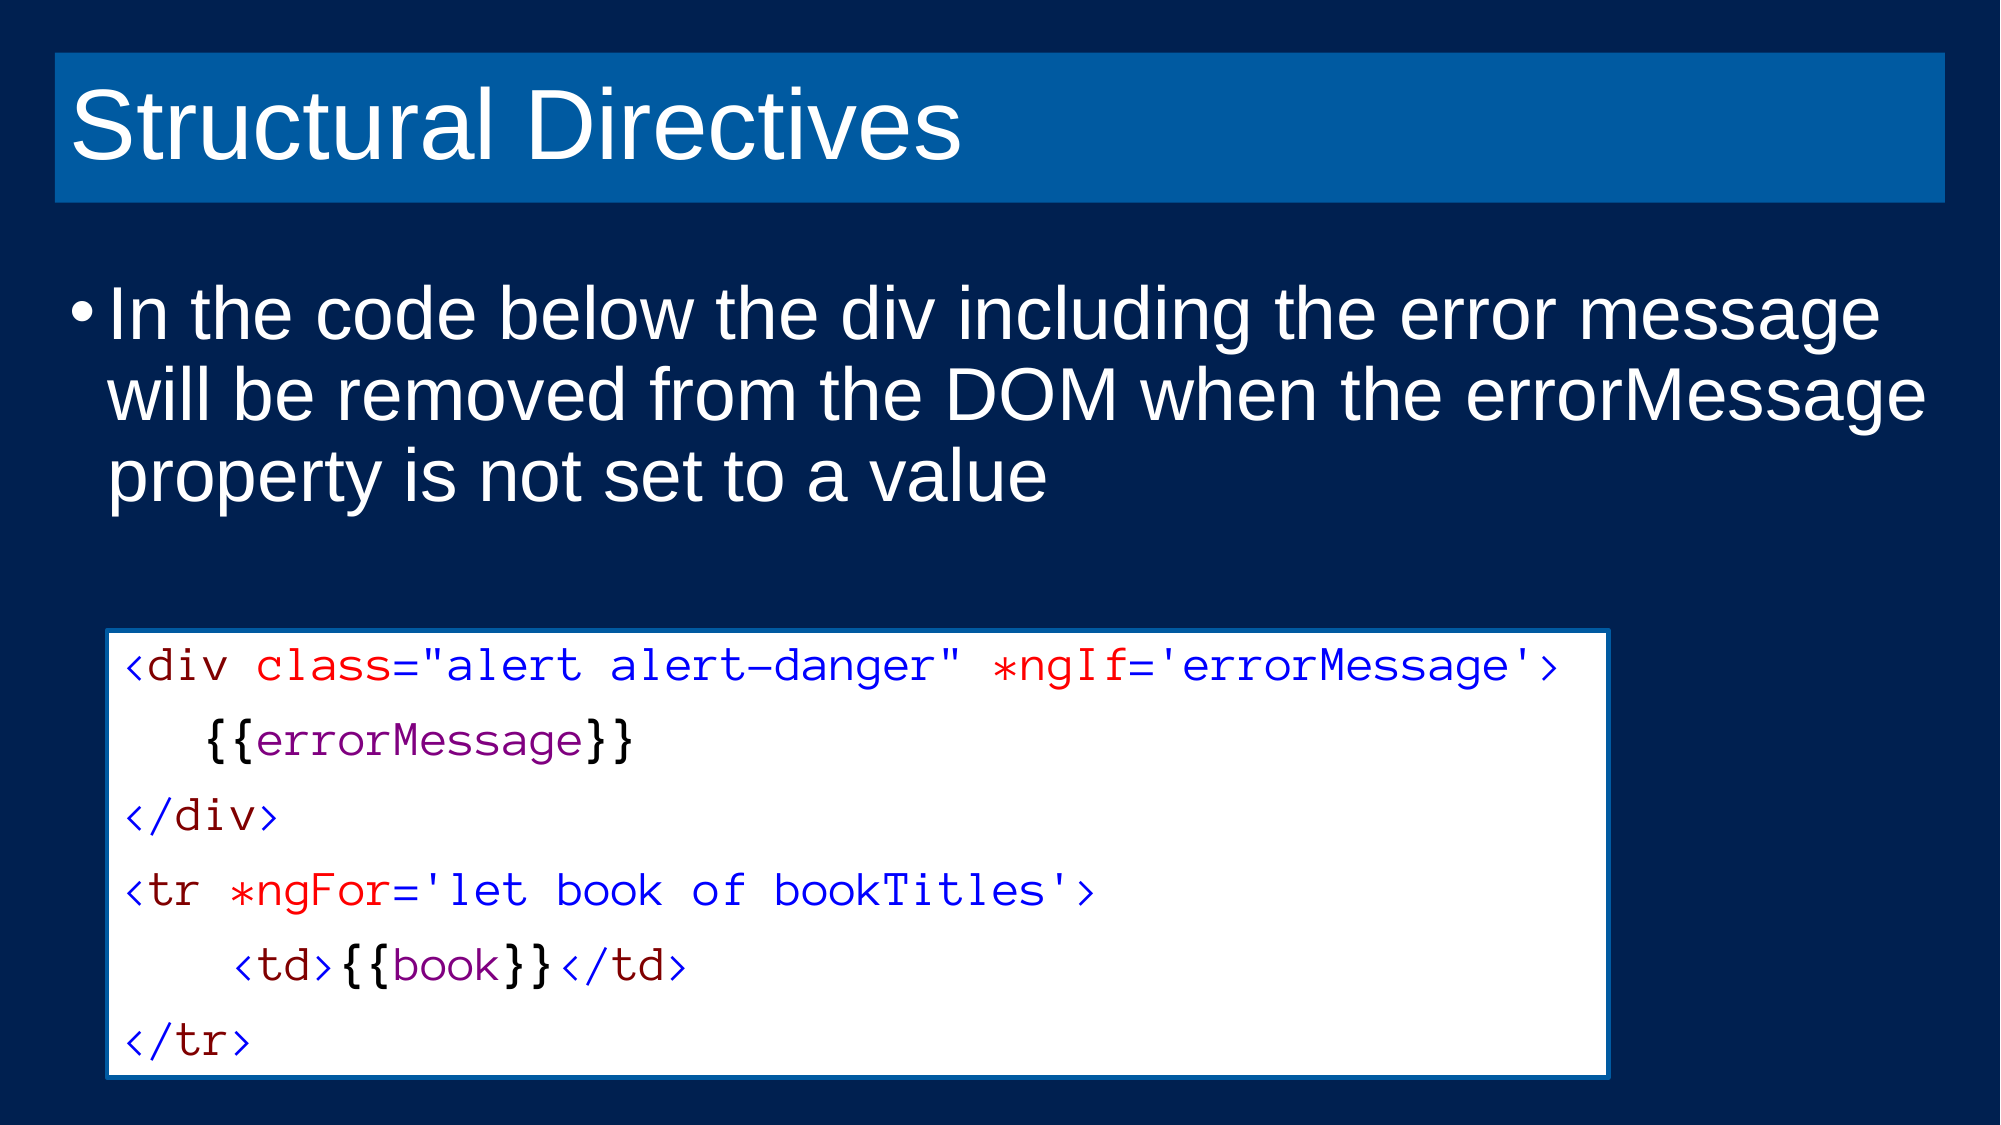

# Structural Directives
In the code below the div including the error message will be removed from the DOM when the errorMessage property is not set to a value

<div class="alert alert-danger" *ngIf='errorMessage'>
   {{errorMessage}}
</div>
<tr *ngFor='let book of bookTitles'>
    <td>{{book}}</td>
</tr>